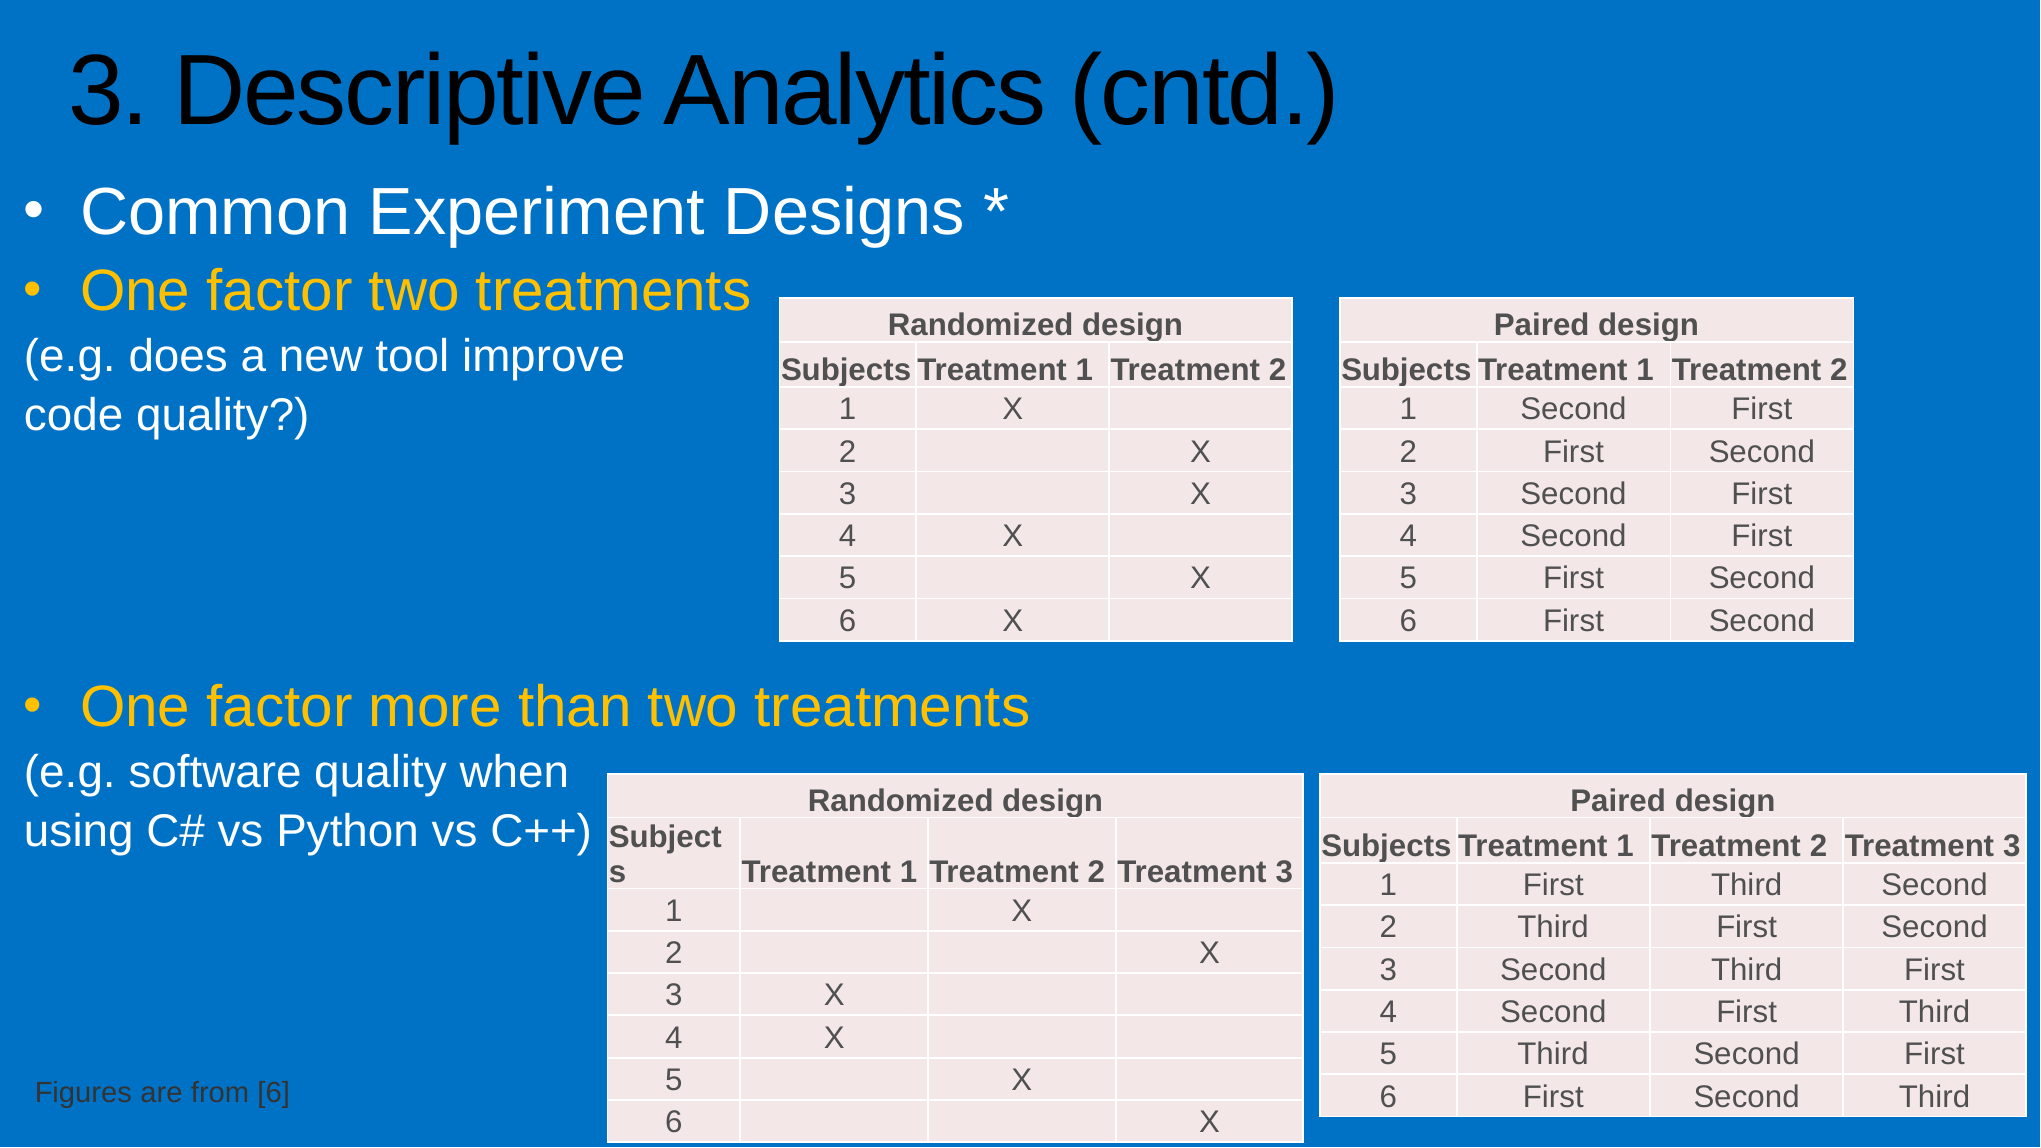

# 3. Descriptive Analytics (cntd.)
Common Experiment Designs *
One factor two treatments
(e.g. does a new tool improve
code quality?)

One factor more than two treatments
(e.g. software quality when
using C# vs Python vs C++)

| Randomized design |  |  |
| --- | --- | --- |
| Subjects | Treatment 1 | Treatment 2 |
| 1 | X |  |
| 2 |  | X |
| 3 |  | X |
| 4 | X |  |
| 5 |  | X |
| 6 | X |  |
| Paired design |  |  |
| --- | --- | --- |
| Subjects | Treatment 1 | Treatment 2 |
| 1 | Second | First |
| 2 | First | Second |
| 3 | Second | First |
| 4 | Second | First |
| 5 | First | Second |
| 6 | First | Second |
| Randomized design |  |  |  |
| --- | --- | --- | --- |
| Subjects | Treatment 1 | Treatment 2 | Treatment 3 |
| 1 |  | X |  |
| 2 |  |  | X |
| 3 | X |  |  |
| 4 | X |  |  |
| 5 |  | X |  |
| 6 |  |  | X |
| Paired design |  |  |  |
| --- | --- | --- | --- |
| Subjects | Treatment 1 | Treatment 2 | Treatment 3 |
| 1 | First | Third | Second |
| 2 | Third | First | Second |
| 3 | Second | Third | First |
| 4 | Second | First | Third |
| 5 | Third | Second | First |
| 6 | First | Second | Third |
Figures are from [6]